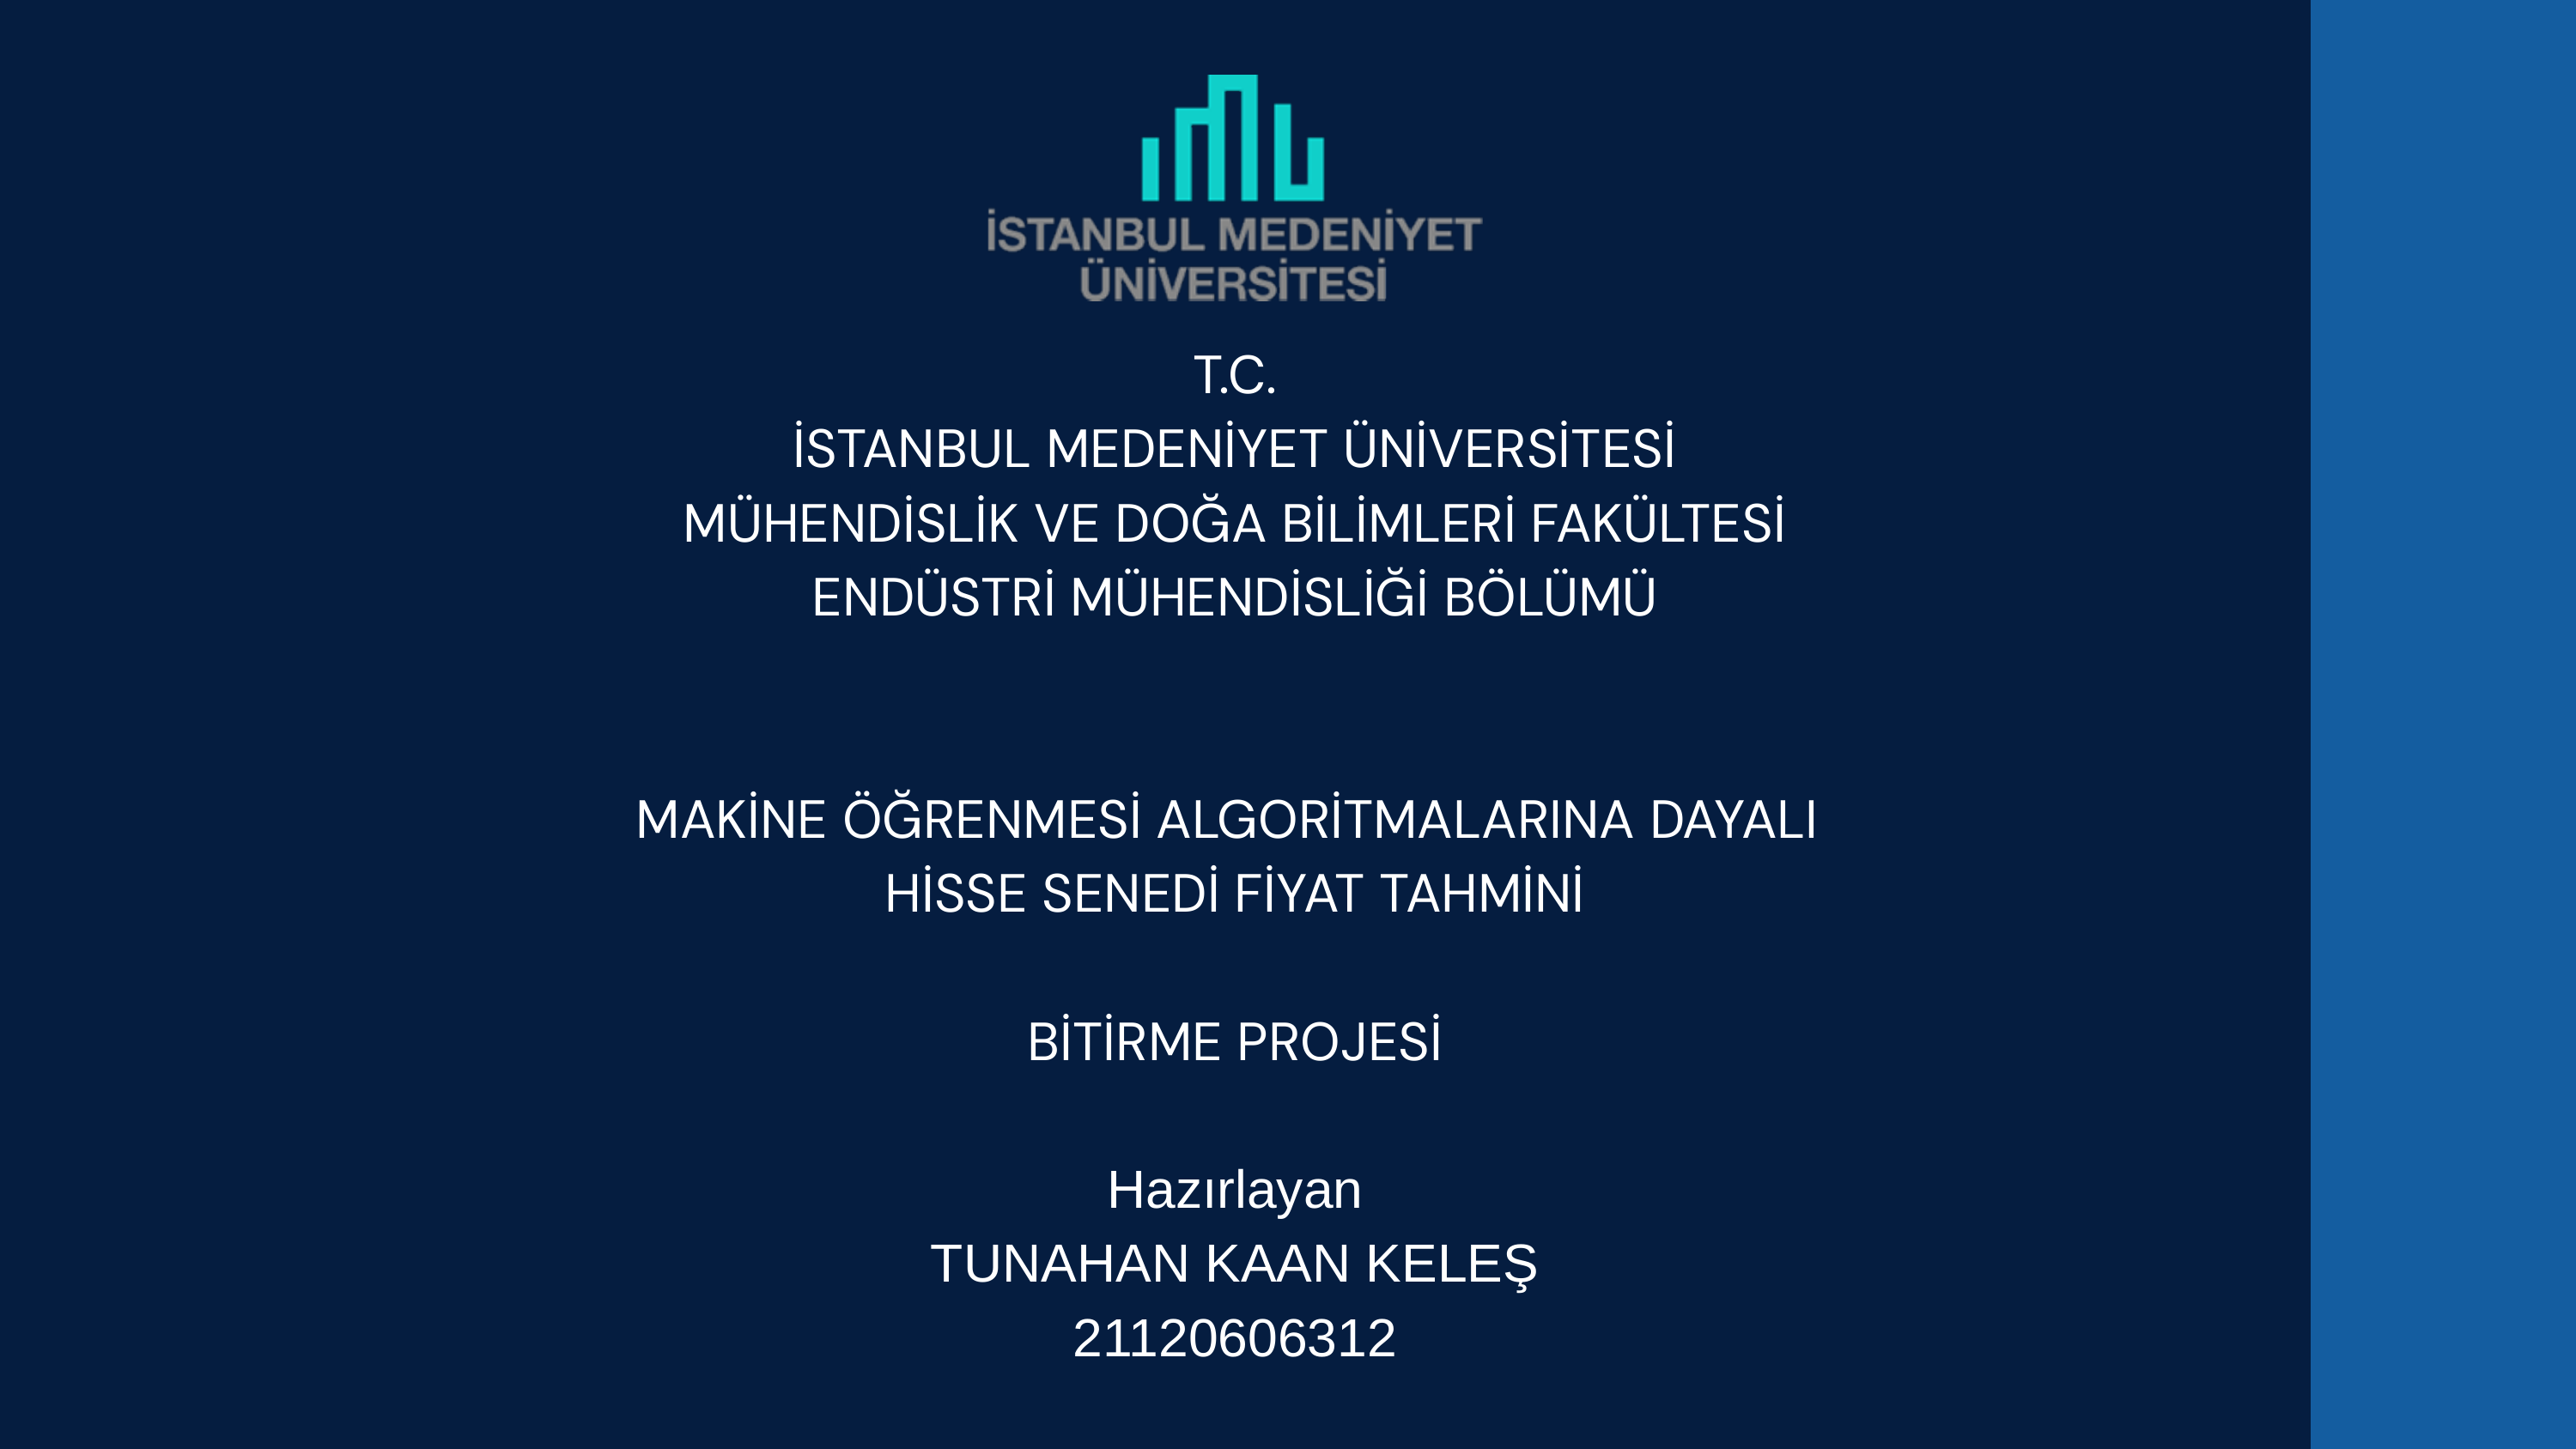

T.C.
İSTANBUL MEDENİYET ÜNİVERSİTESİ
MÜHENDİSLİK VE DOĞA BİLİMLERİ FAKÜLTESİ
ENDÜSTRİ MÜHENDİSLİĞİ BÖLÜMÜ

MAKİNE ÖĞRENMESİ ALGORİTMALARINA DAYALI
HİSSE SENEDİ FİYAT TAHMİNİ

BİTİRME PROJESİ

Hazırlayan
TUNAHAN KAAN KELEŞ
21120606312